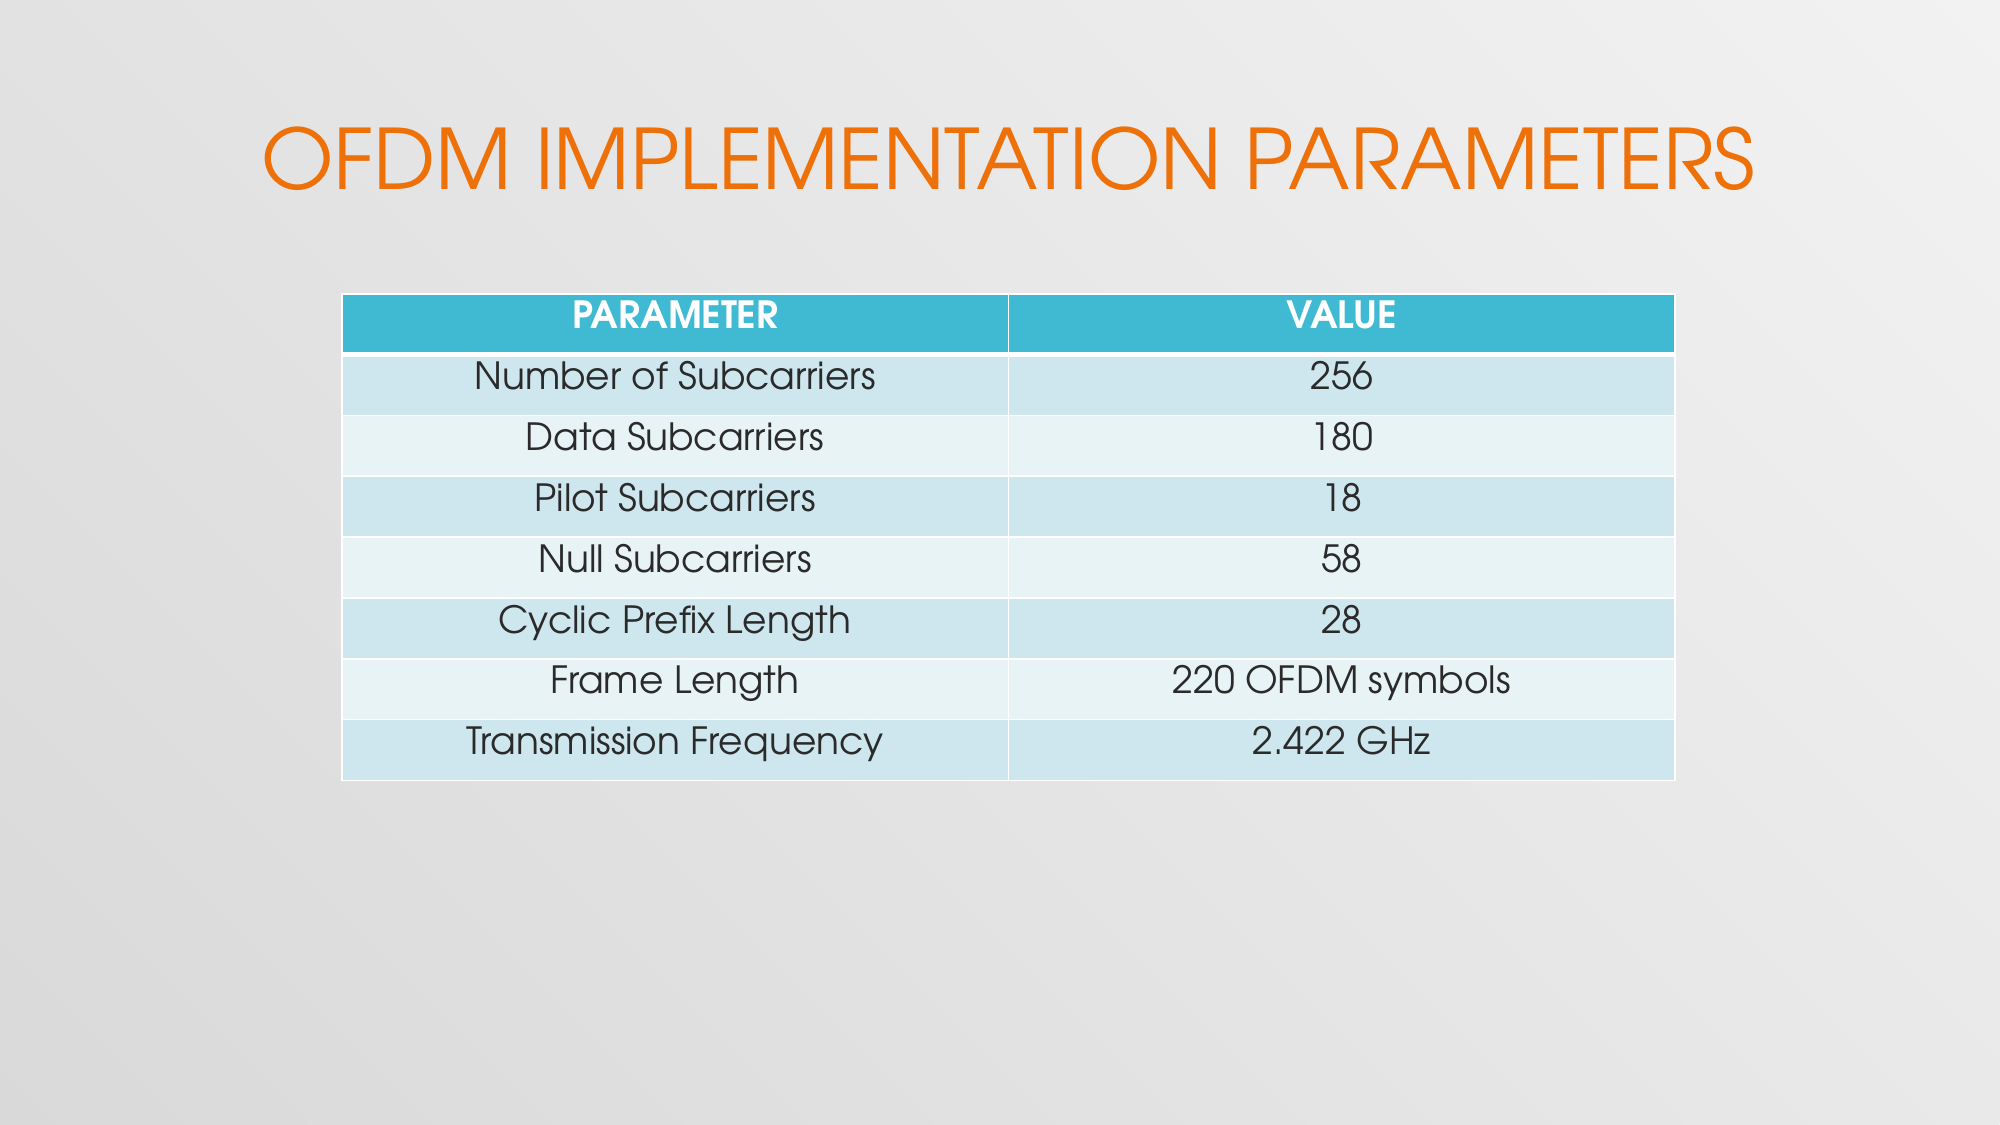

OFDM IMPLEMENTATION PARAMETERS
| PARAMETER | VALUE |
| --- | --- |
| Number of Subcarriers | 256 |
| Data Subcarriers | 180 |
| Pilot Subcarriers | 18 |
| Null Subcarriers | 58 |
| Cyclic Prefix Length | 28 |
| Frame Length | 220 OFDM symbols |
| Transmission Frequency | 2.422 GHz |